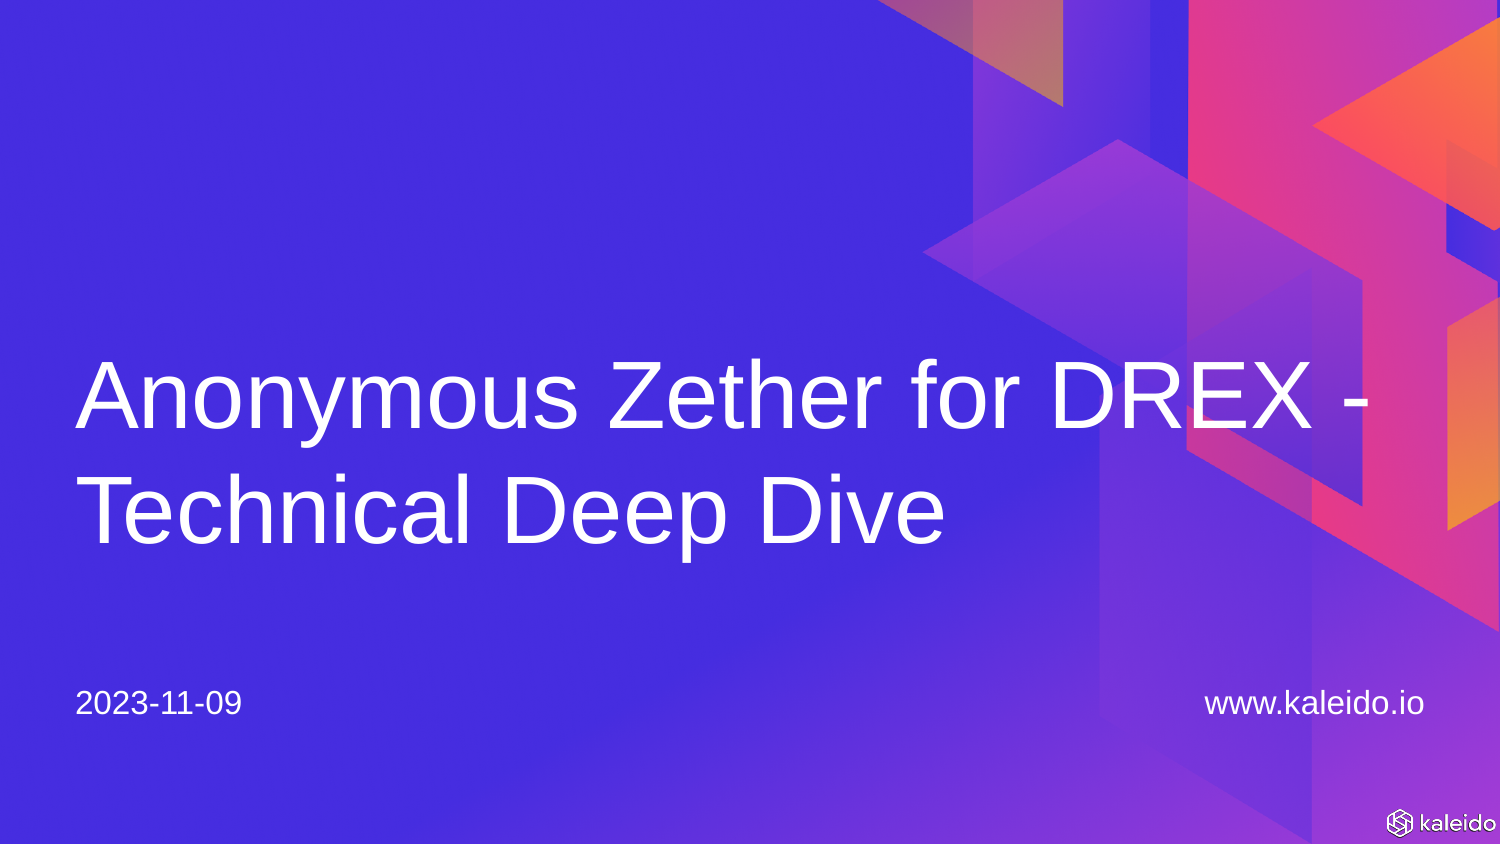

# Anonymous Zether for DREX - Technical Deep Dive
2023-11-09
www.kaleido.io